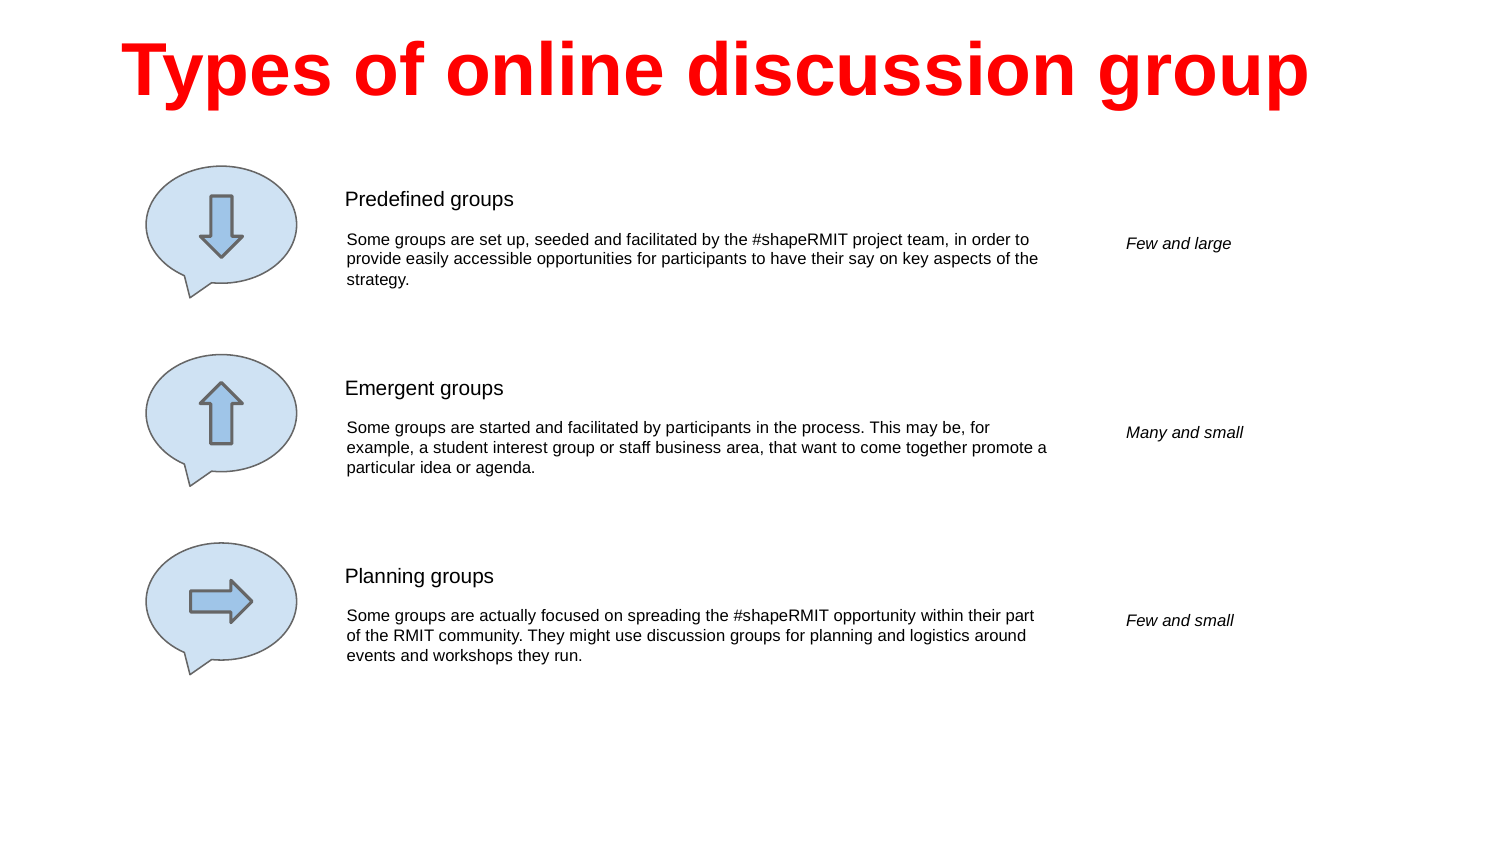

# Types of online discussion group

Predefined groups

Some groups are set up, seeded and facilitated by the #shapeRMIT project team, in order to provide easily accessible opportunities for participants to have their say on key aspects of the strategy.
Few and large

Emergent groups

Some groups are started and facilitated by participants in the process. This may be, for example, a student interest group or staff business area, that want to come together promote a particular idea or agenda.
Many and small

Planning groups

Some groups are actually focused on spreading the #shapeRMIT opportunity within their part of the RMIT community. They might use discussion groups for planning and logistics around events and workshops they run.
Few and small